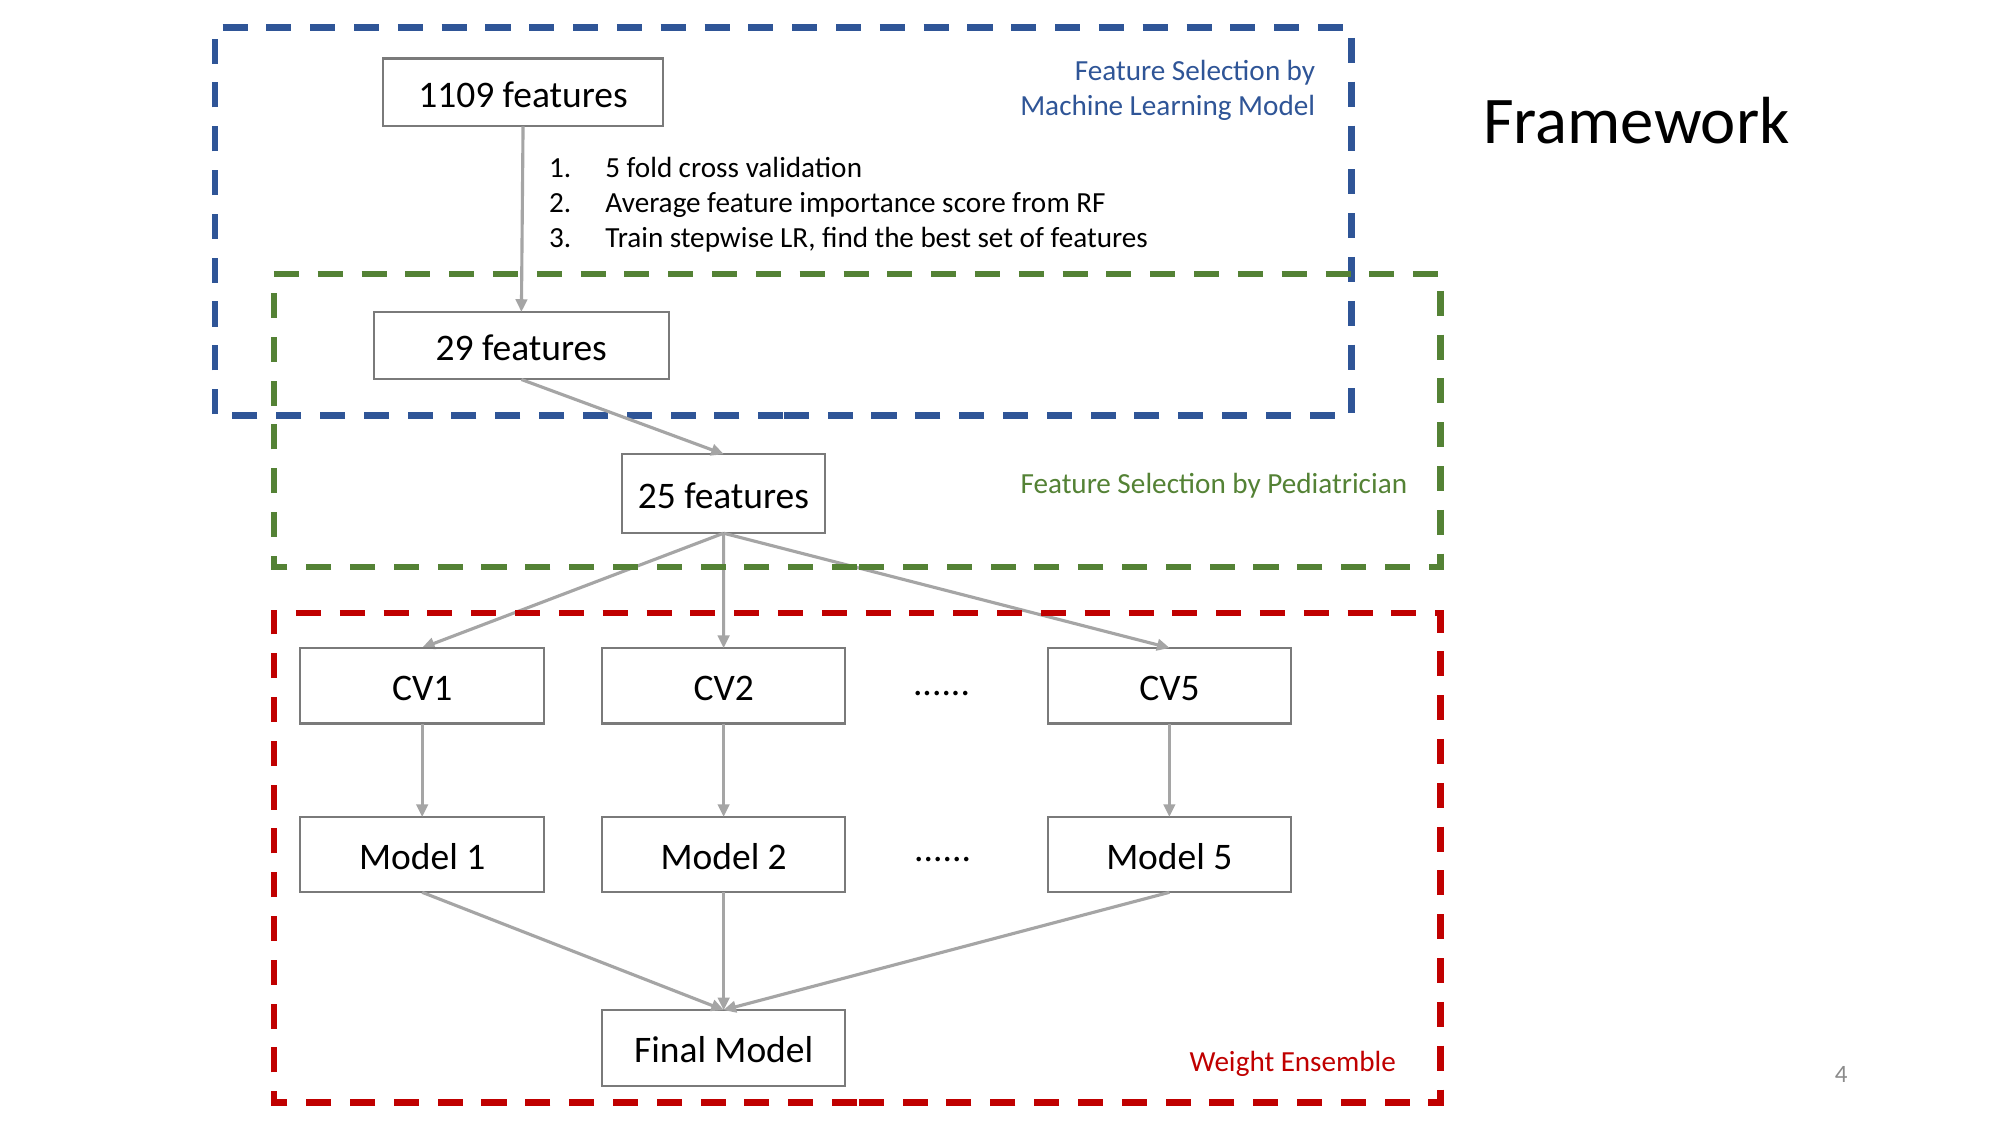

Feature Selection by Machine Learning Model
1109 features
Framework
5 fold cross validation
Average feature importance score from RF
Train stepwise LR, find the best set of features

29 features
25 features
Feature Selection by Pediatrician

CV1
CV2
CV5
......
Model 1
Model 2
......
Model 5
Final Model
Weight Ensemble
4